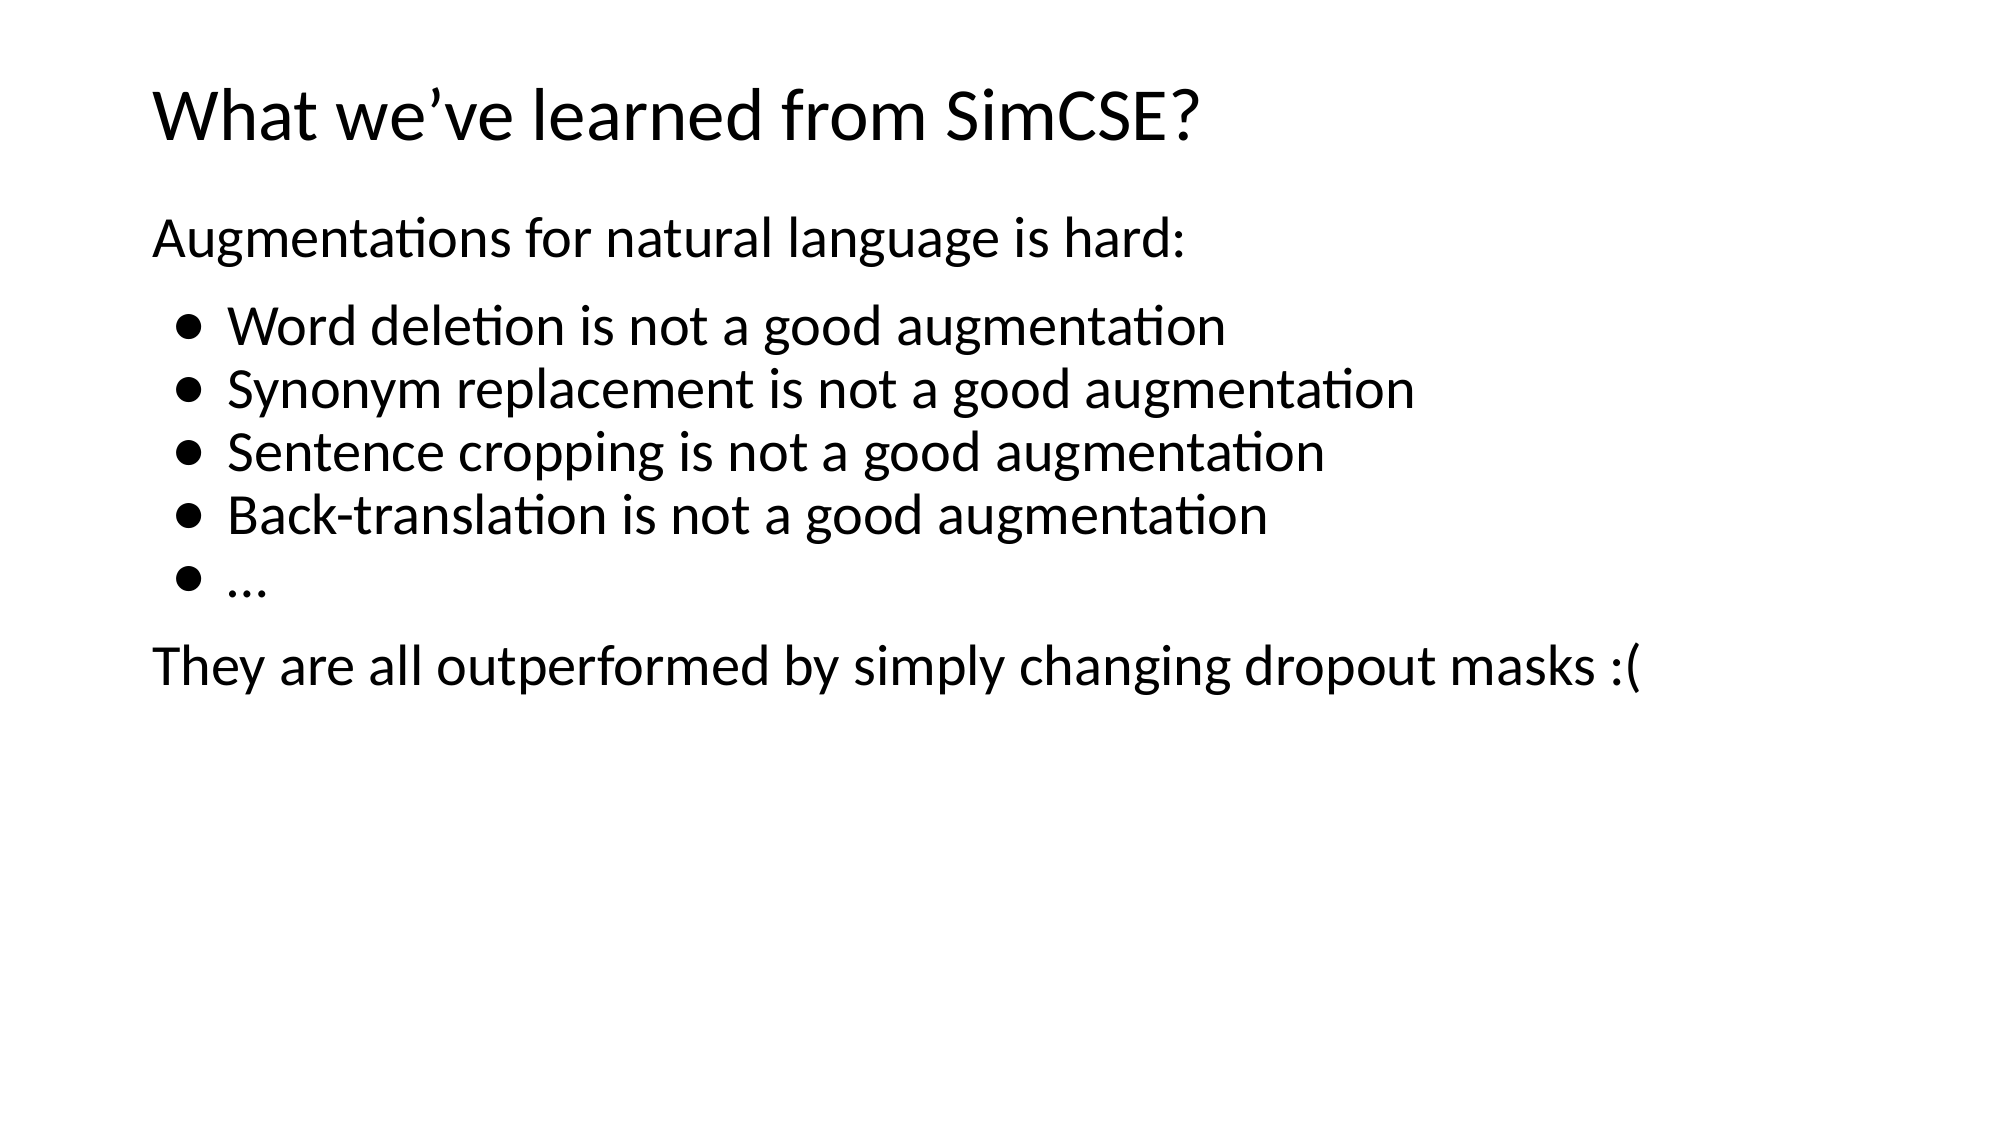

# What we’ve learned from SimCSE?
Augmentations for natural language is hard:
Word deletion is not a good augmentation
Synonym replacement is not a good augmentation
Sentence cropping is not a good augmentation
Back-translation is not a good augmentation
…
They are all outperformed by simply changing dropout masks :(